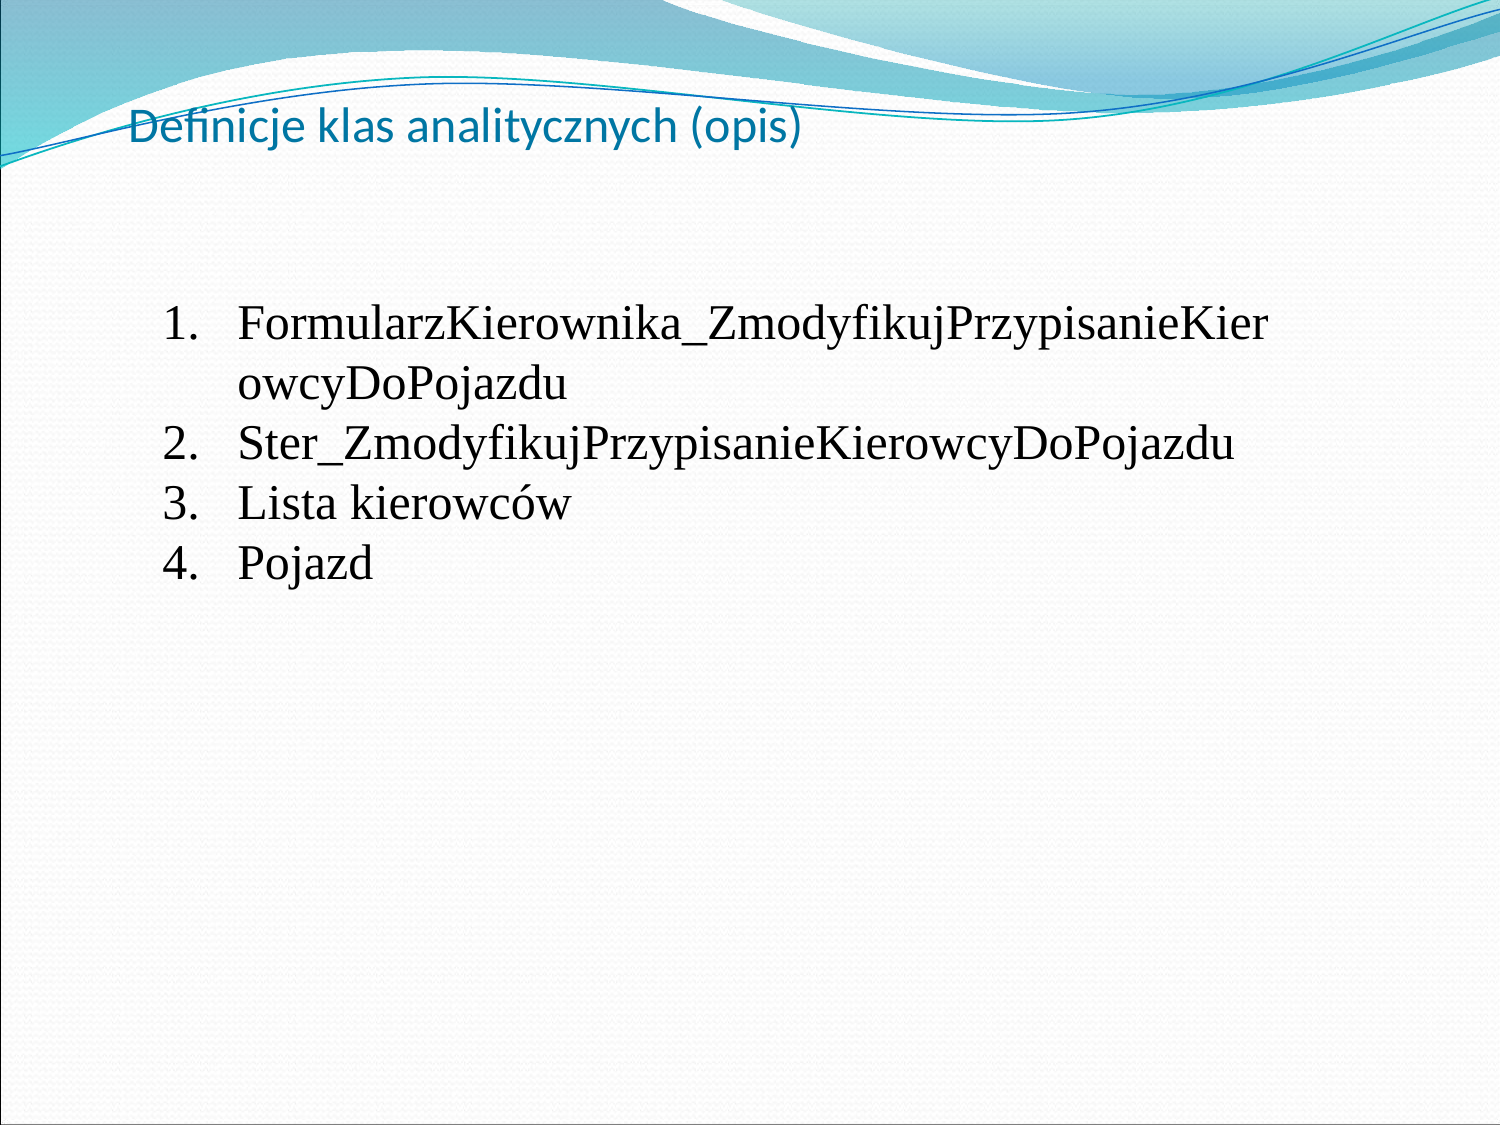

# Definicje klas analitycznych (opis)
FormularzKierownika_ZmodyfikujPrzypisanieKierowcyDoPojazdu
Ster_ZmodyfikujPrzypisanieKierowcyDoPojazdu
Lista kierowców
Pojazd